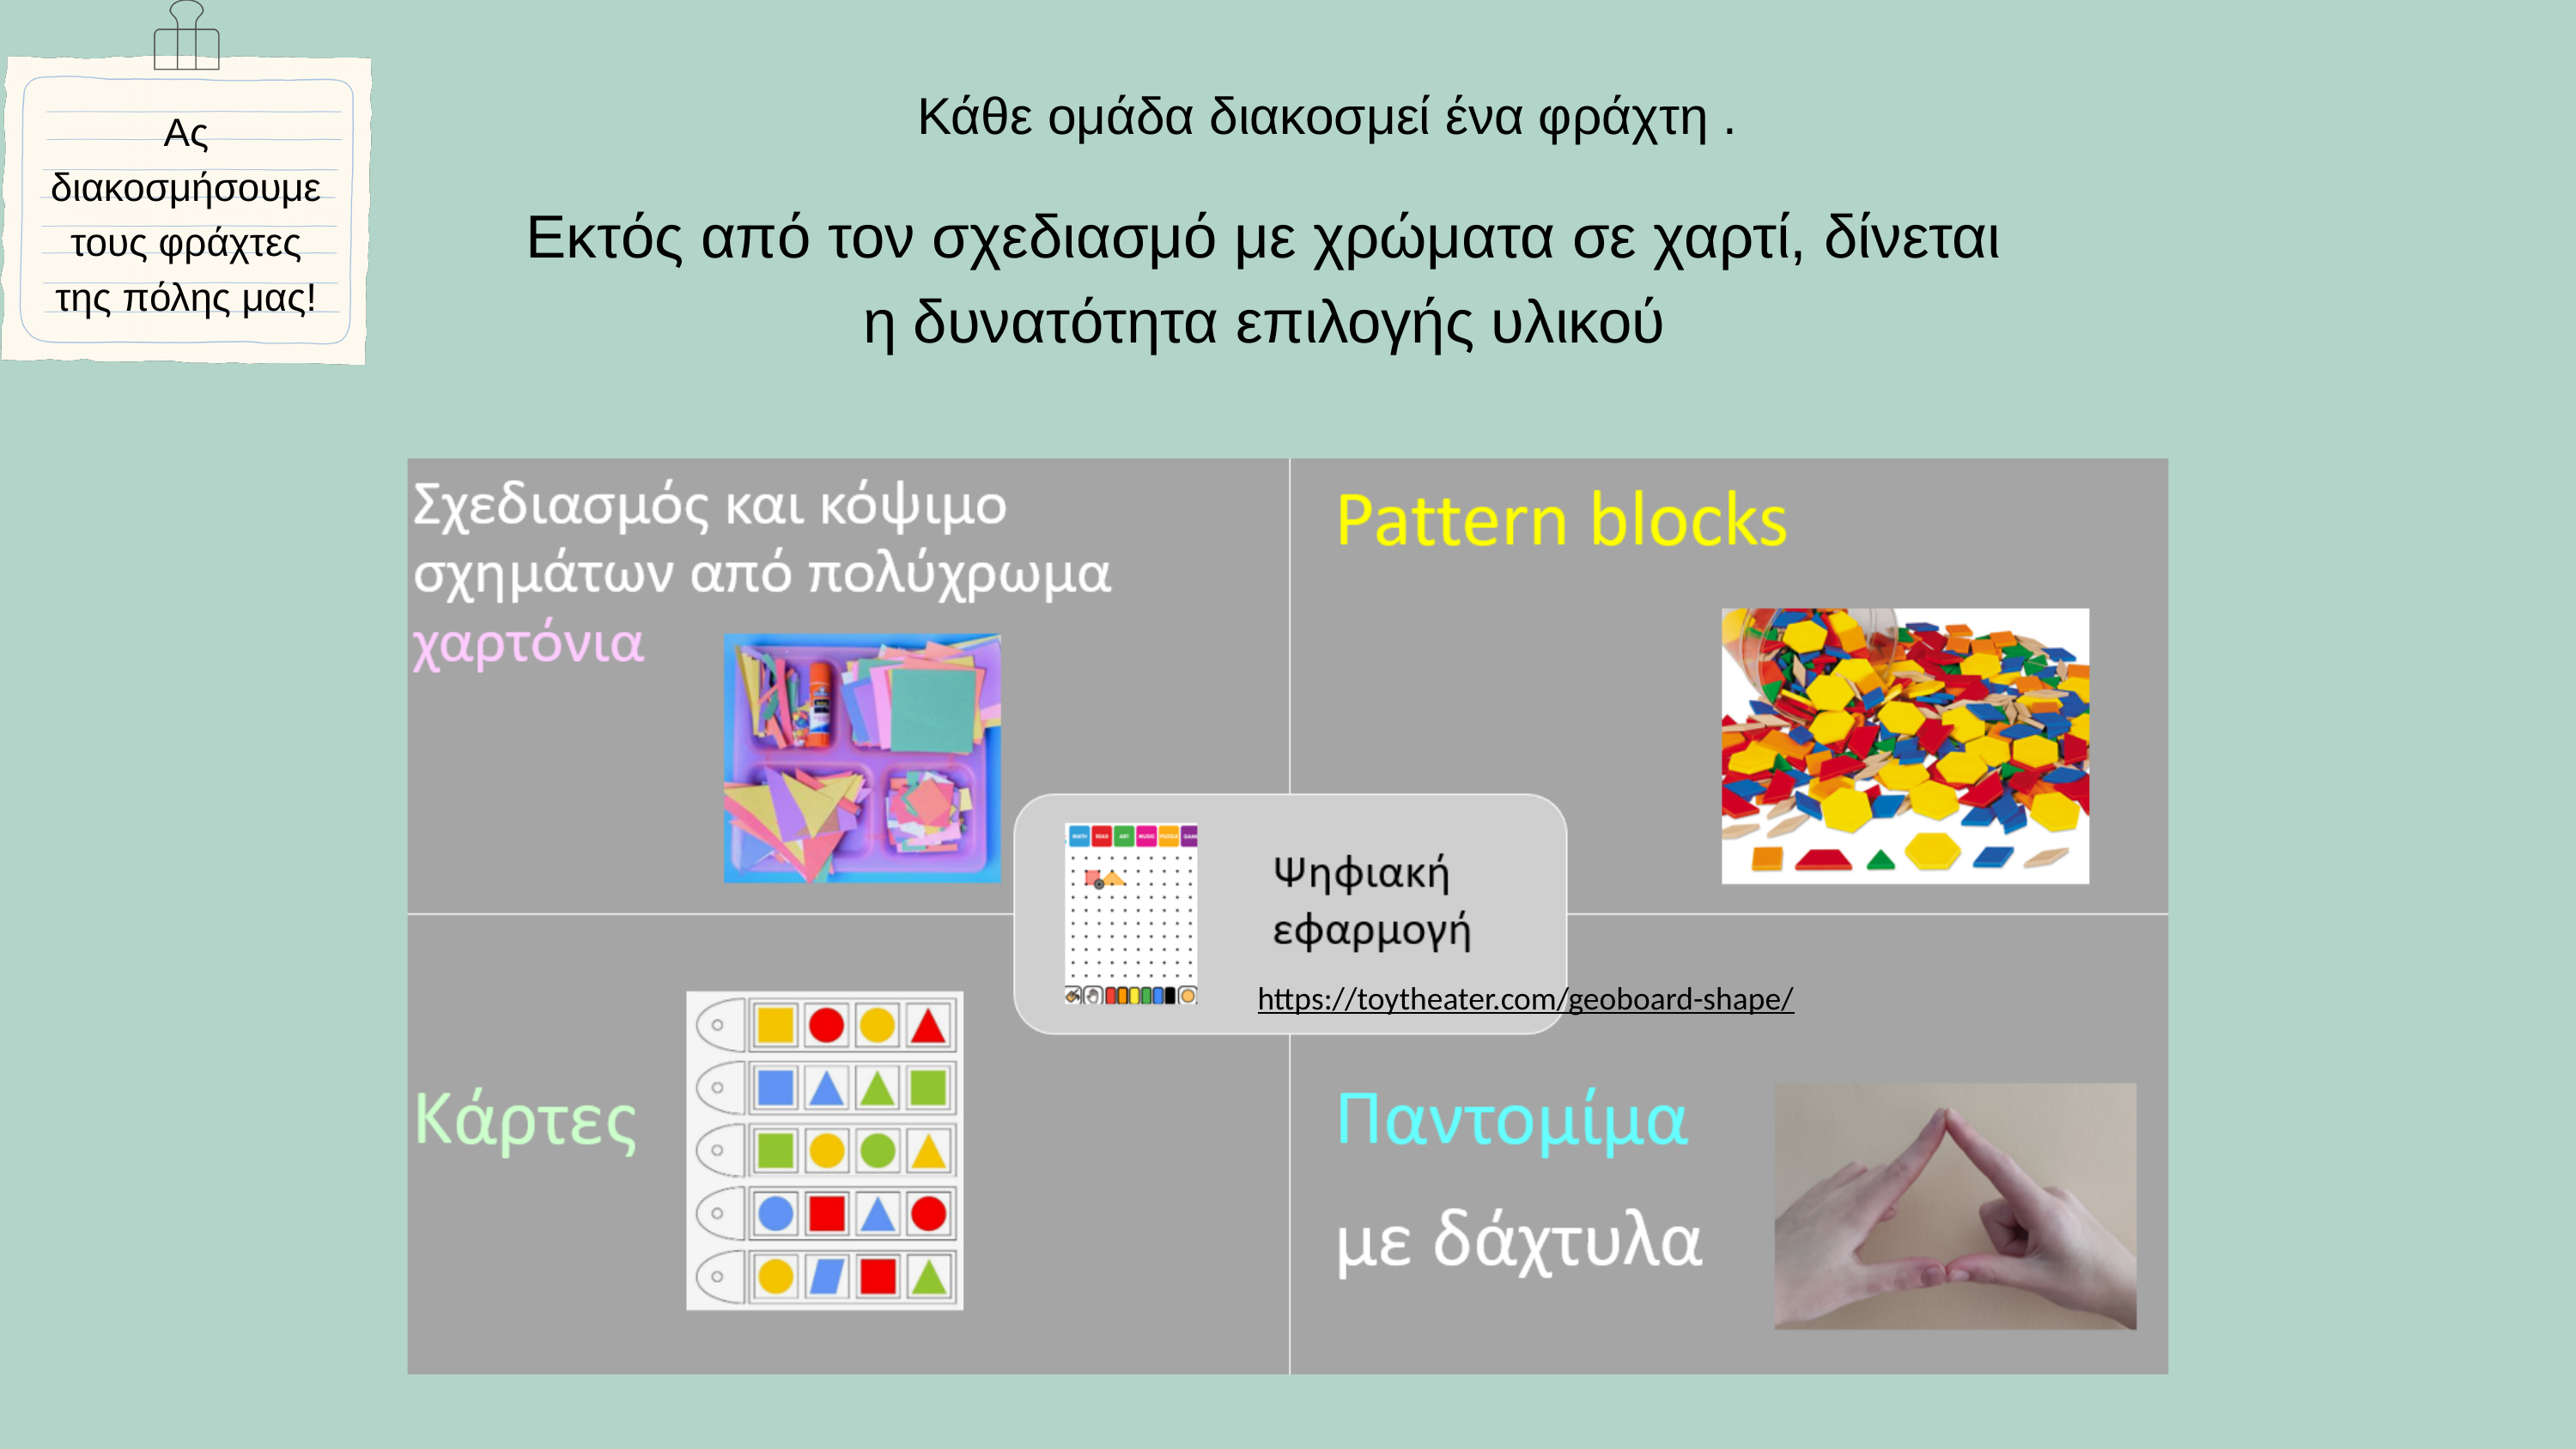

Κάθε ομάδα διακοσμεί ένα φράχτη .
Ας διακοσμήσουμε τους φράχτες της πόλης μας!
Εκτός από τον σχεδιασμό με χρώματα σε χαρτί, δίνεται η δυνατότητα επιλογής υλικού

https://toytheater.com/geoboard-shape/